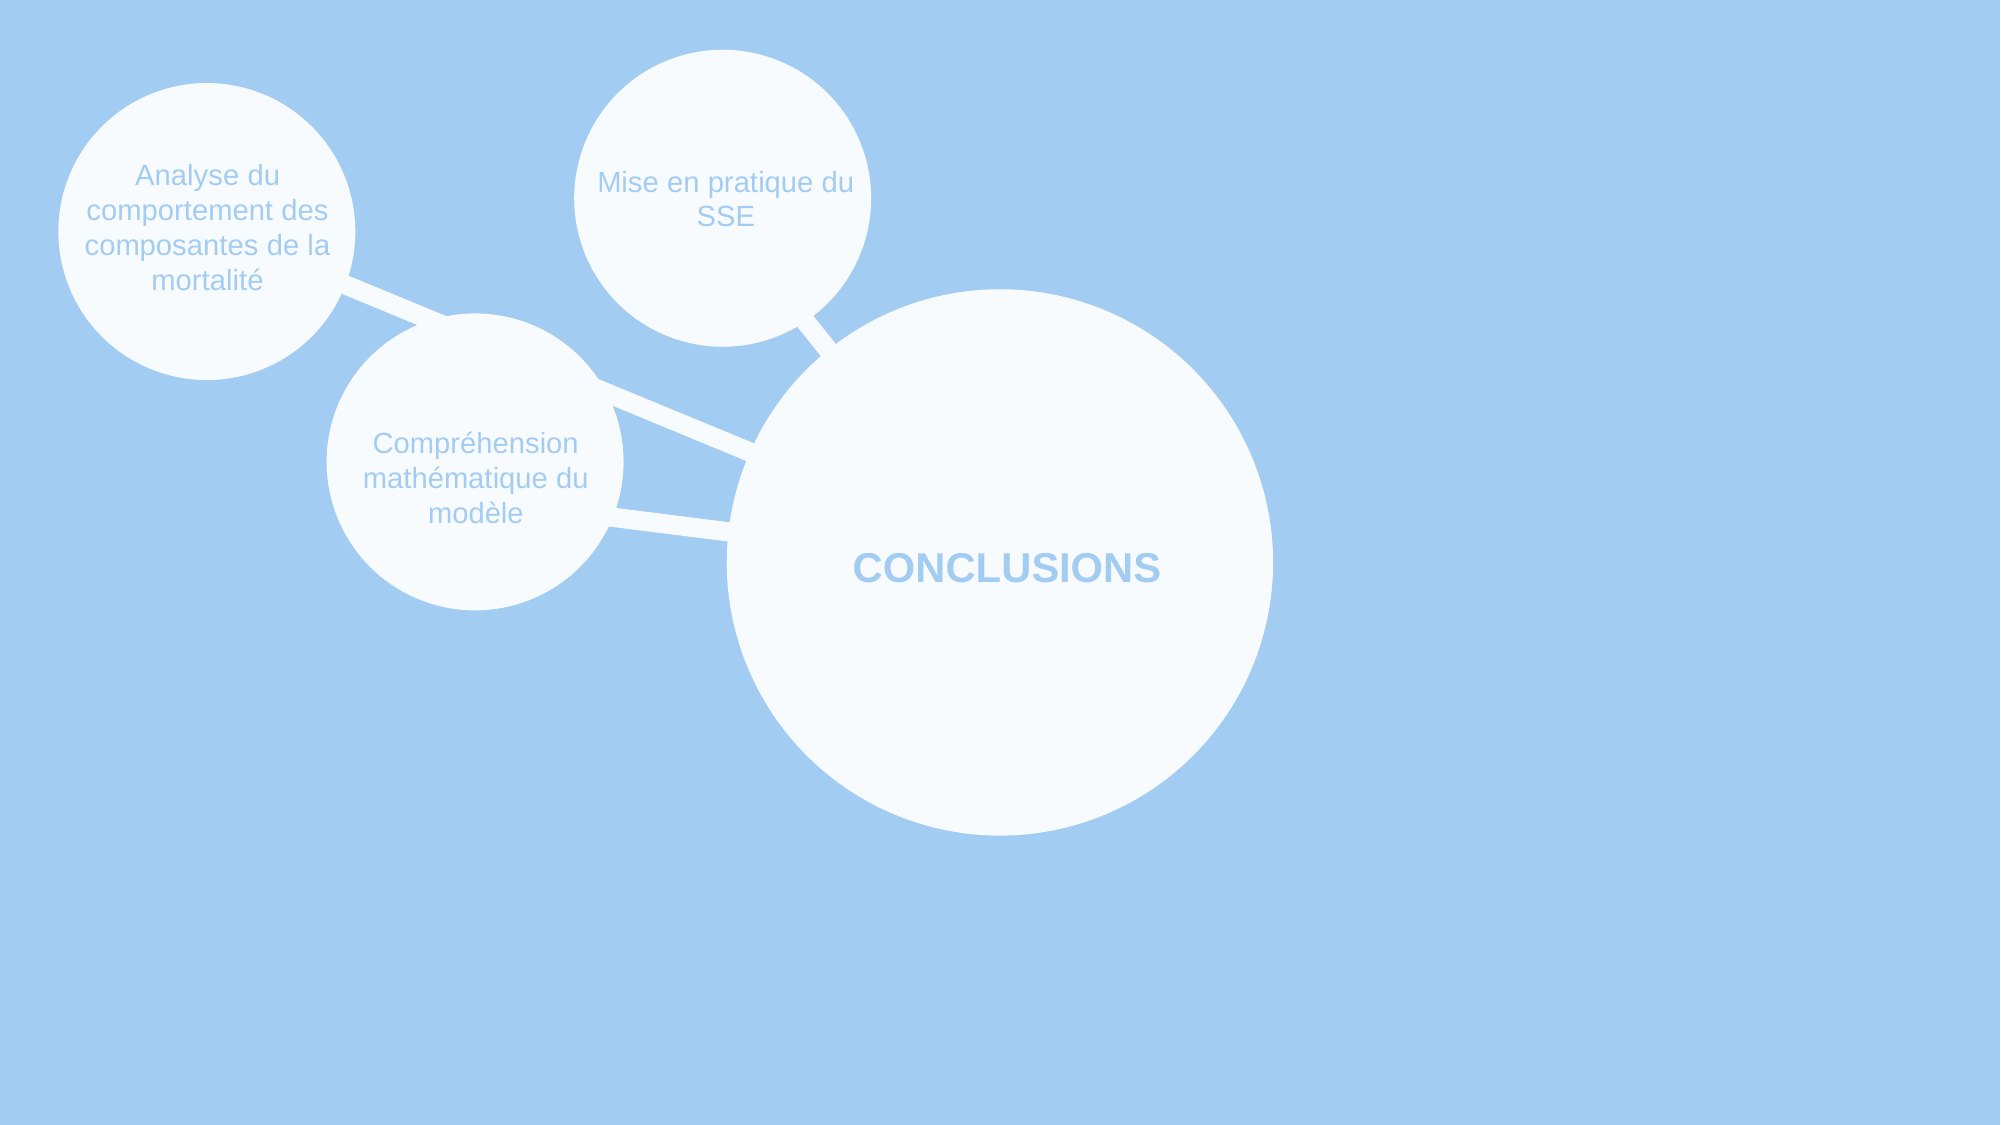

Analyse du comportement des composantes de la mortalité
Mise en pratique du SSE

Compréhension mathématique du modèle
CONCLUSIONS